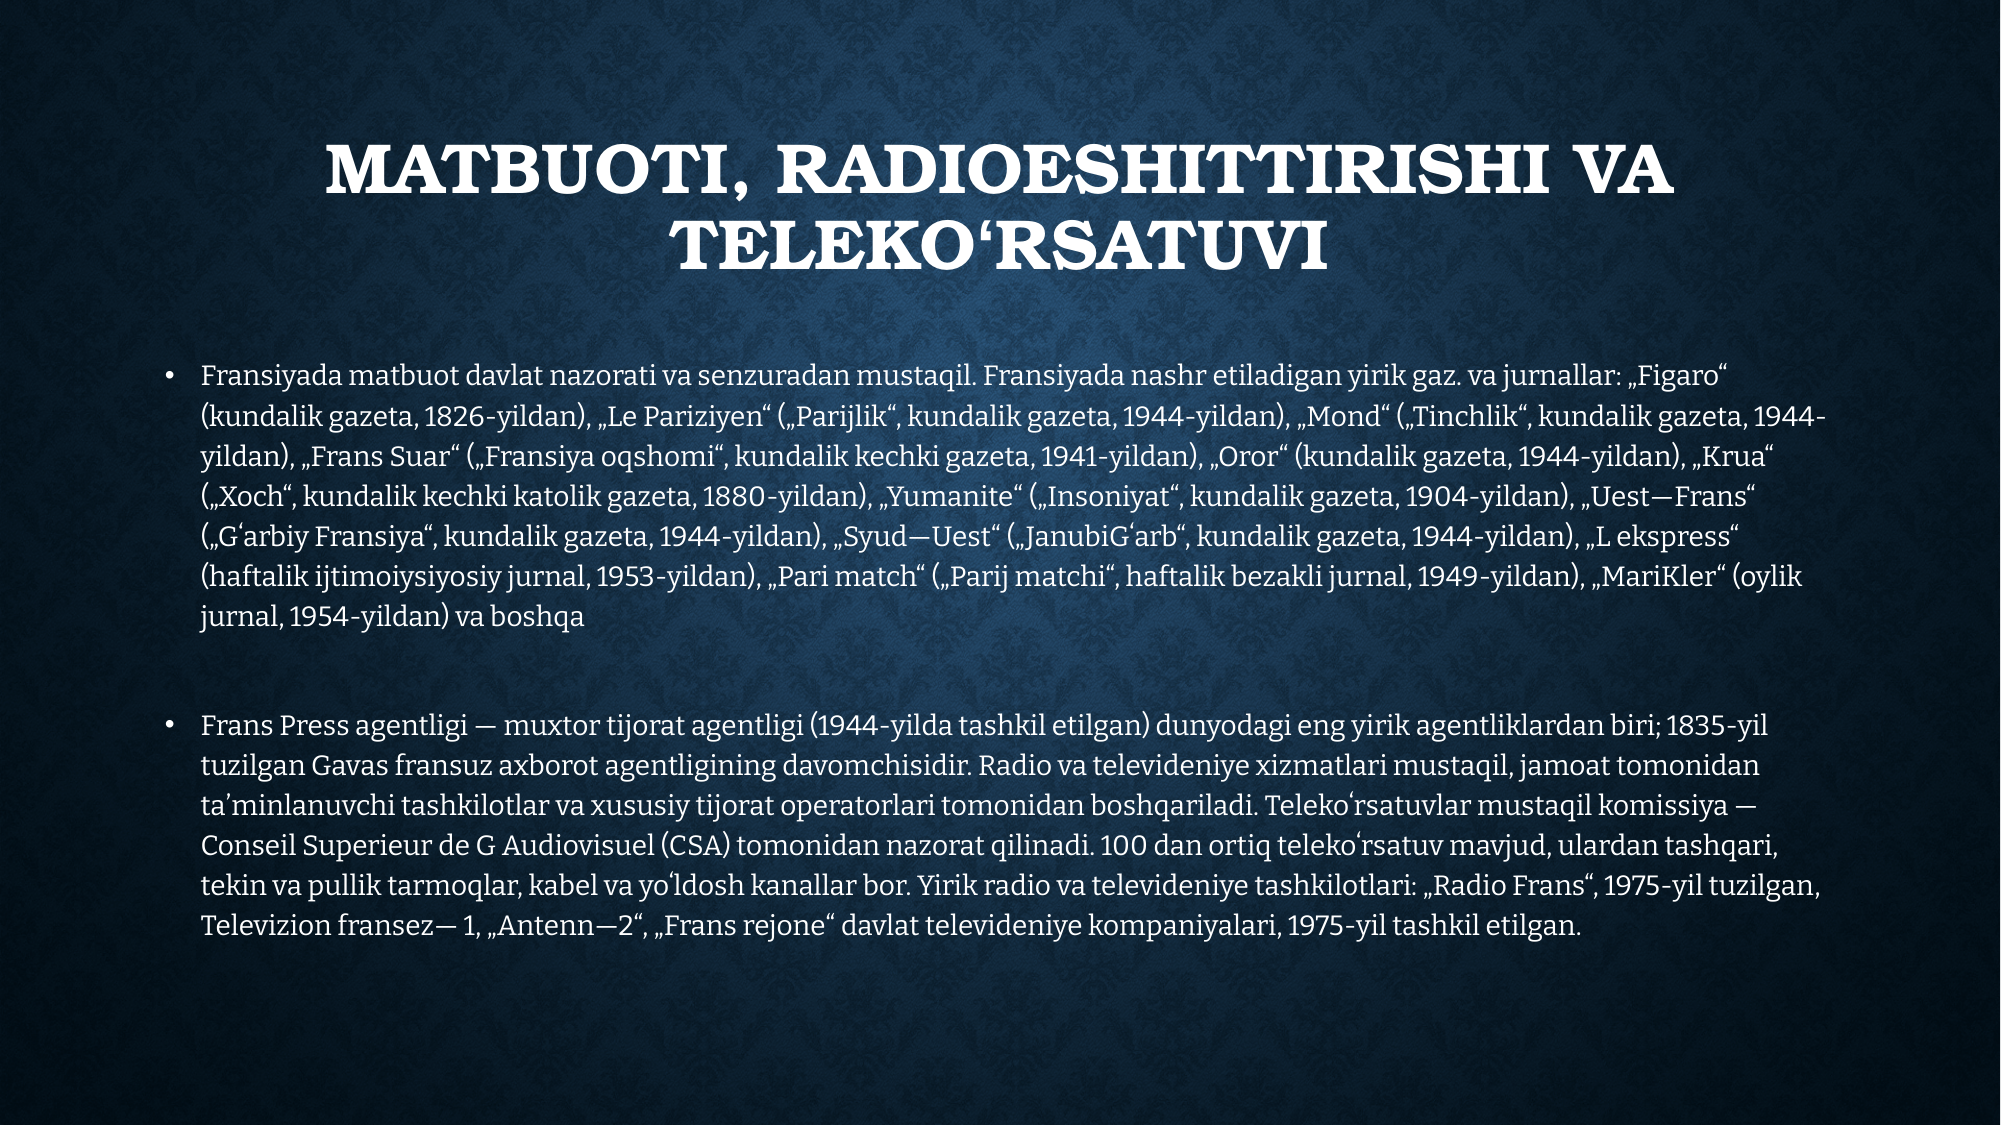

# Matbuoti, radioeshittirishi va telekoʻrsatuvi
Fransiyada matbuot davlat nazorati va senzuradan mustaqil. Fransiyada nashr etiladigan yirik gaz. va jurnallar: „Figaro“ (kundalik gazeta, 1826-yildan), „Le Pariziyen“ („Parijlik“, kundalik gazeta, 1944-yildan), „Mond“ („Tinchlik“, kundalik gazeta, 1944-yildan), „Frans Suar“ („Fransiya oqshomi“, kundalik kechki gazeta, 1941-yildan), „Oror“ (kundalik gazeta, 1944-yildan), „Krua“ („Xoch“, kundalik kechki katolik gazeta, 1880-yildan), „Yumanite“ („Insoniyat“, kundalik gazeta, 1904-yildan), „Uest—Frans“ („Gʻarbiy Fransiya“, kundalik gazeta, 1944-yildan), „Syud—Uest“ („JanubiGʻarb“, kundalik gazeta, 1944-yildan), „L ekspress“ (haftalik ijtimoiysiyosiy jurnal, 1953-yildan), „Pari match“ („Parij matchi“, haftalik bezakli jurnal, 1949-yildan), „MariKler“ (oylik jurnal, 1954-yildan) va boshqa

Frans Press agentligi — muxtor tijorat agentligi (1944-yilda tashkil etilgan) dunyodagi eng yirik agentliklardan biri; 1835-yil tuzilgan Gavas fransuz axborot agentligining davomchisidir. Radio va televideniye xizmatlari mustaqil, jamoat tomonidan taʼminlanuvchi tashkilotlar va xususiy tijorat operatorlari tomonidan boshqariladi. Telekoʻrsatuvlar mustaqil komissiya — Conseil Superieur de G Audiovisuel (CSA) tomonidan nazorat qilinadi. 100 dan ortiq telekoʻrsatuv mavjud, ulardan tashqari, tekin va pullik tarmoqlar, kabel va yoʻldosh kanallar bor. Yirik radio va televideniye tashkilotlari: „Radio Frans“, 1975-yil tuzilgan, Televizion fransez— 1, „Antenn—2“, „Frans rejone“ davlat televideniye kompaniyalari, 1975-yil tashkil etilgan.